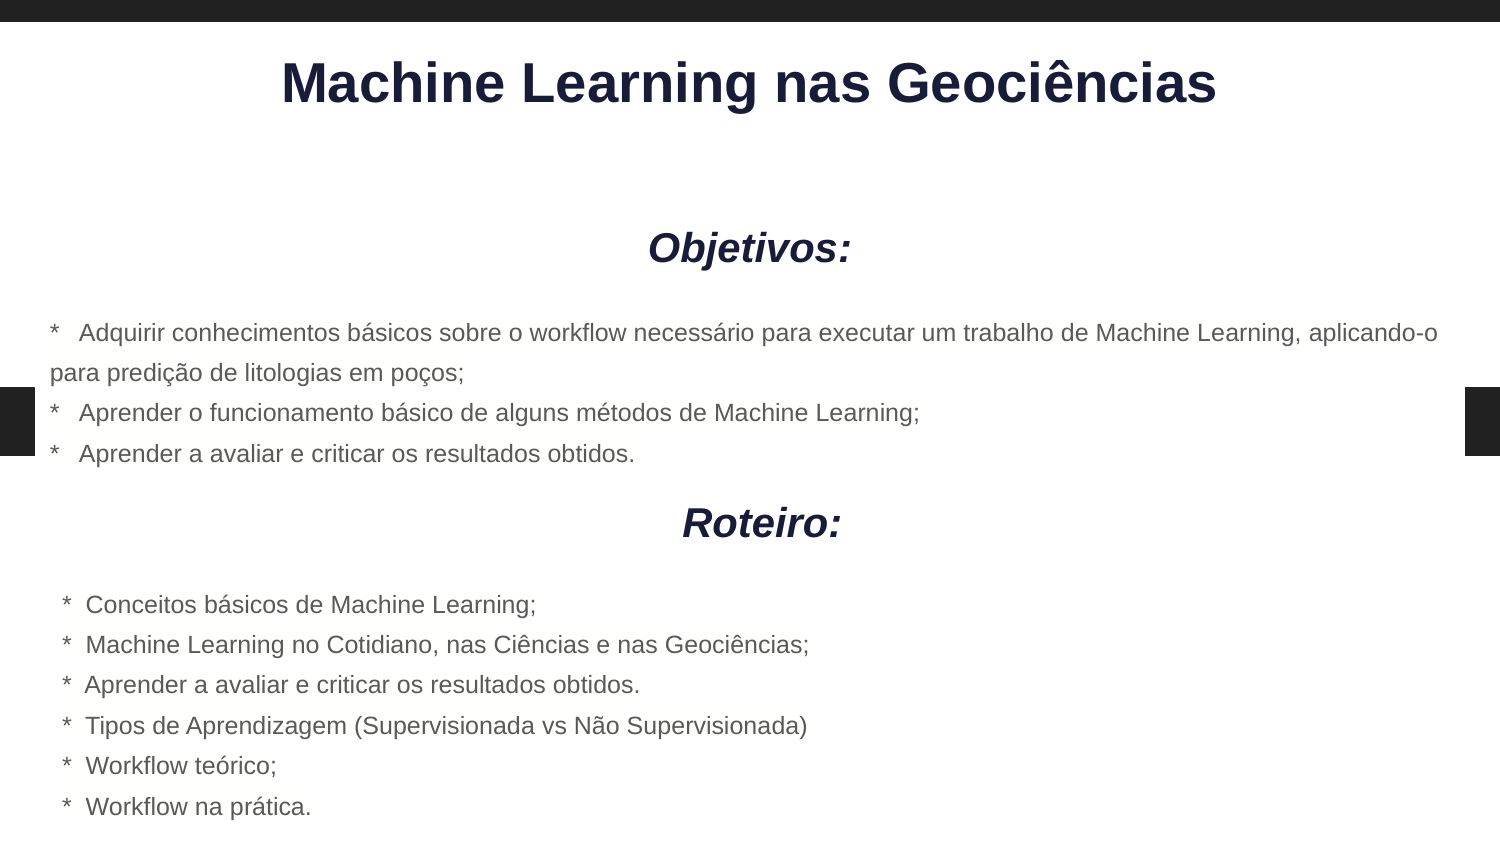

Machine Learning nas Geociências
Objetivos:
*   Adquirir conhecimentos básicos sobre o workflow necessário para executar um trabalho de Machine Learning, aplicando-o para predição de litologias em poços;
*   Aprender o funcionamento básico de alguns métodos de Machine Learning;
*   Aprender a avaliar e criticar os resultados obtidos.

Roteiro:
*  Conceitos básicos de Machine Learning;
*  Machine Learning no Cotidiano, nas Ciências e nas Geociências;
*  Aprender a avaliar e criticar os resultados obtidos.
*  Tipos de Aprendizagem (Supervisionada vs Não Supervisionada)
*  Workflow teórico;
*  Workflow na prática.